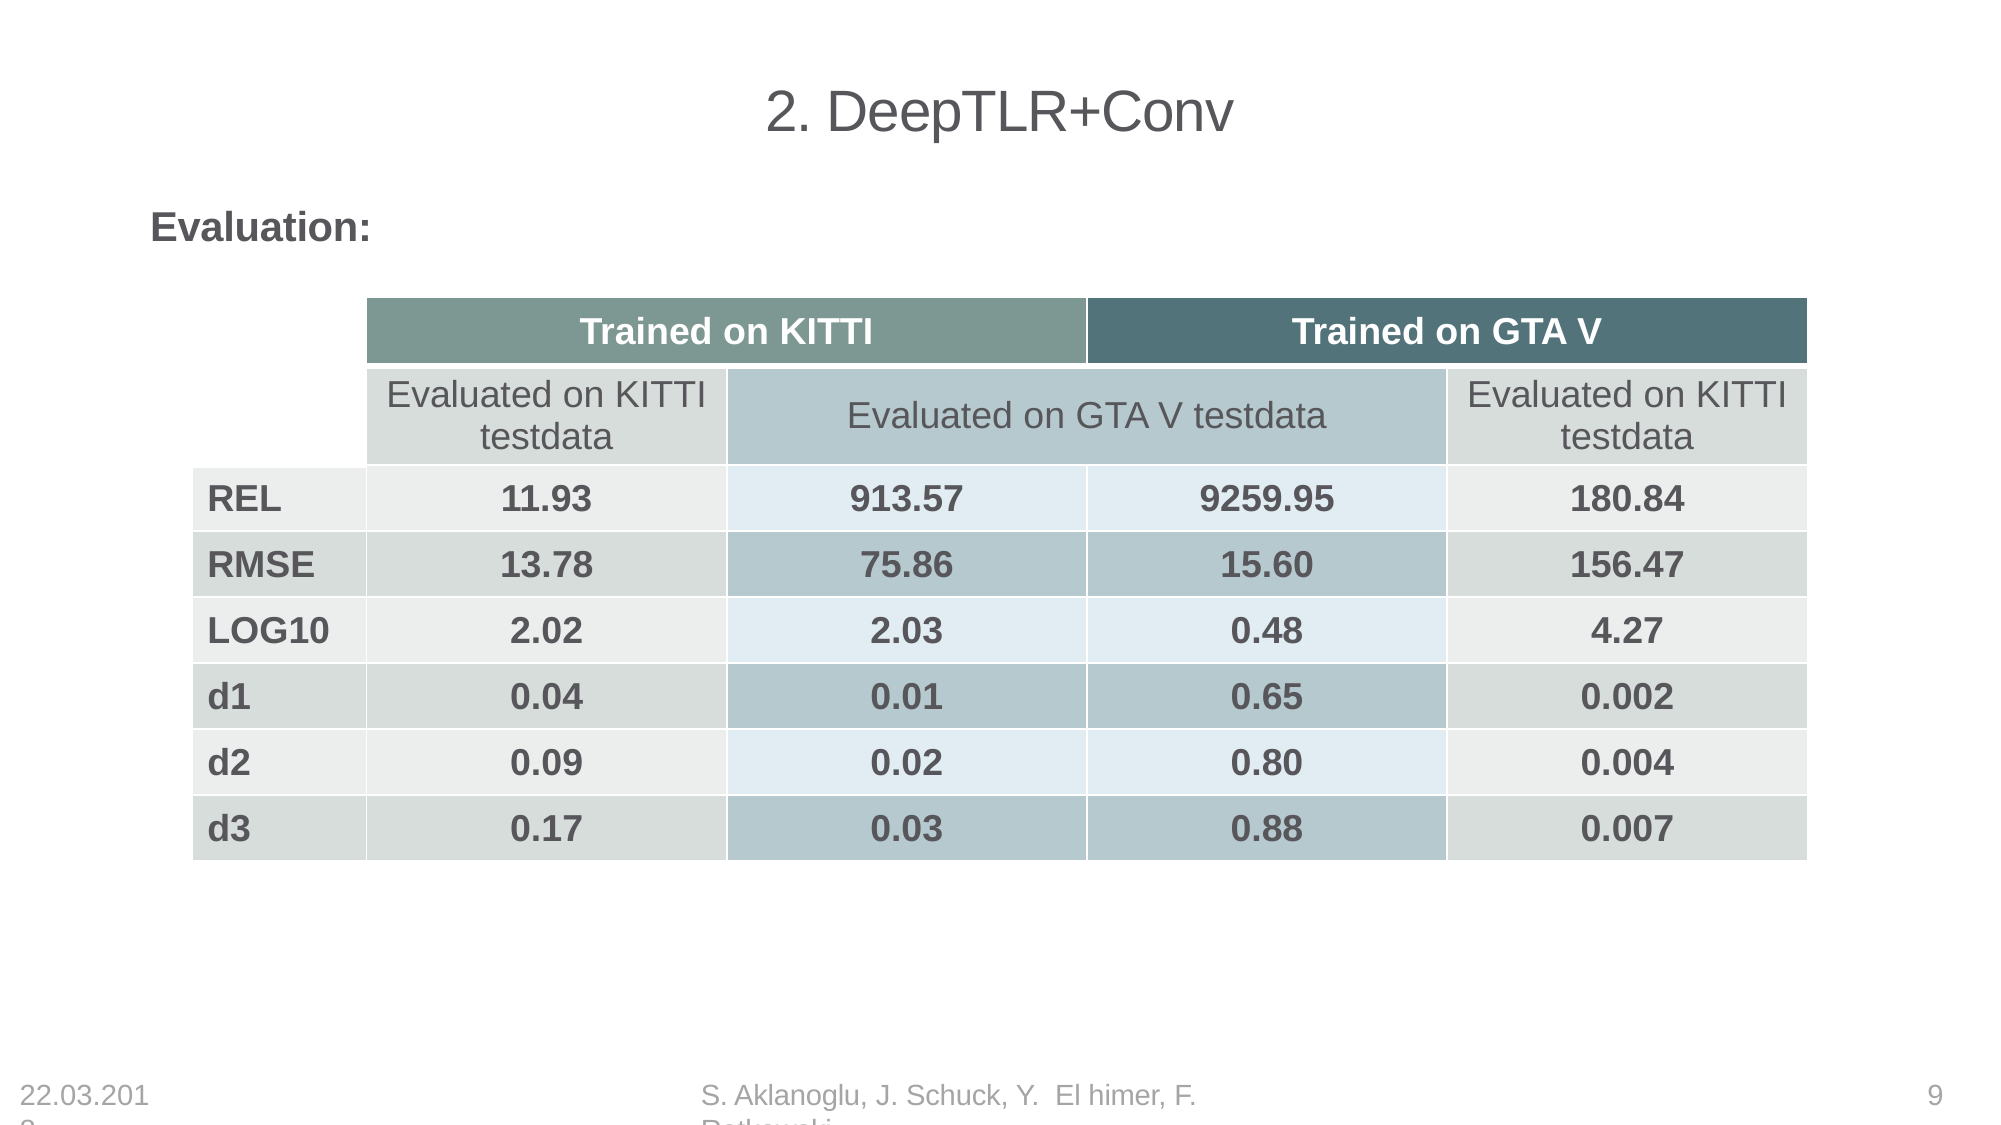

# 2. DeepTLR+Conv
Evaluation:
|  | Trained on KITTI |  | Trained on GTA V |  |
| --- | --- | --- | --- | --- |
|  | Evaluated on KITTI testdata | Evaluated on GTA V testdata |  | Evaluated on KITTI testdata |
| REL | 11.93 | 913.57 | 9259.95 | 180.84 |
| RMSE | 13.78 | 75.86 | 15.60 | 156.47 |
| LOG10 | 2.02 | 2.03 | 0.48 | 4.27 |
| d1 | 0.04 | 0.01 | 0.65 | 0.002 |
| d2 | 0.09 | 0.02 | 0.80 | 0.004 |
| d3 | 0.17 | 0.03 | 0.88 | 0.007 |
22.03.2018
S. Aklanoglu, J. Schuck, Y.  El himer, F. Retkowski
9